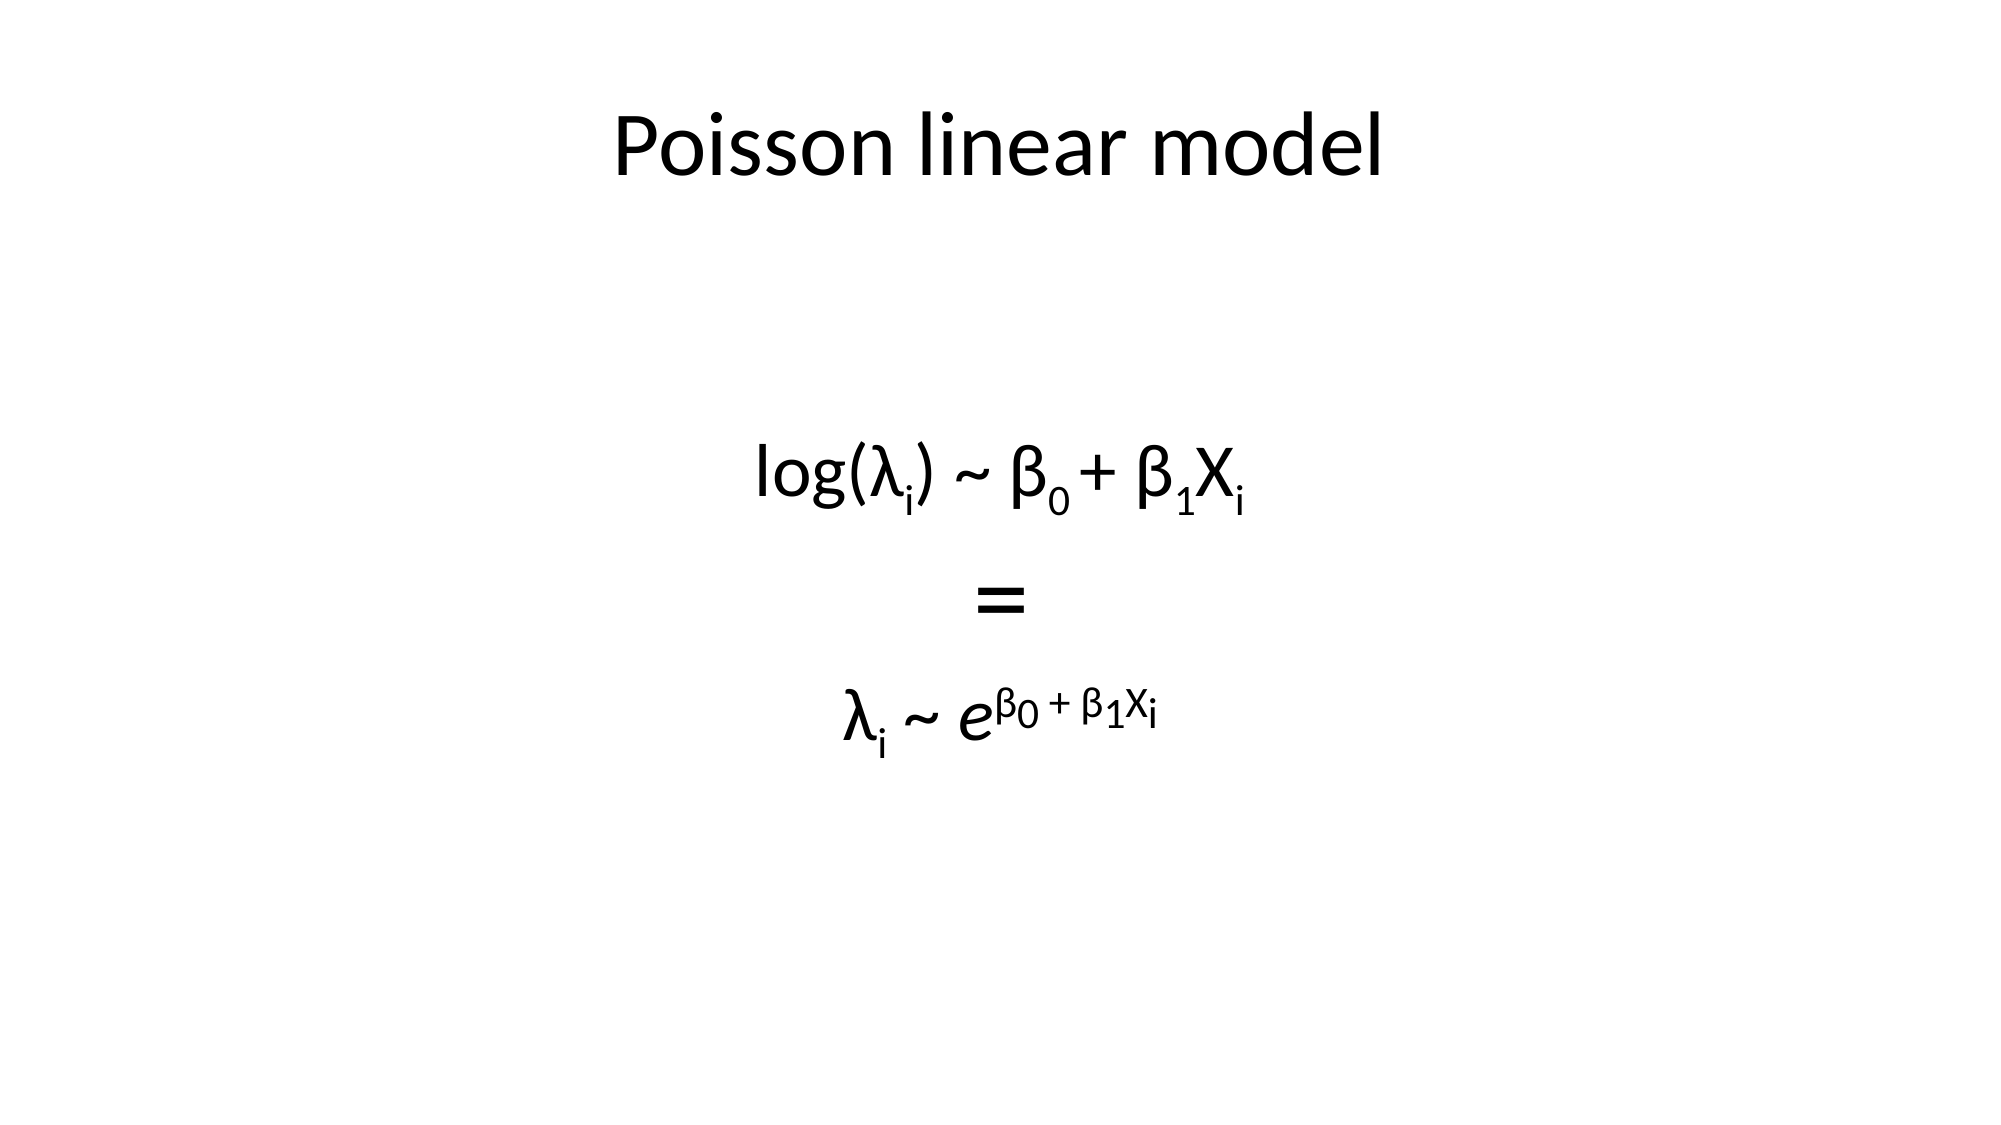

# Poisson linear model
log(λi) ~ β0 + β1Xi
=
λi ~ eβ0 + β1Xi